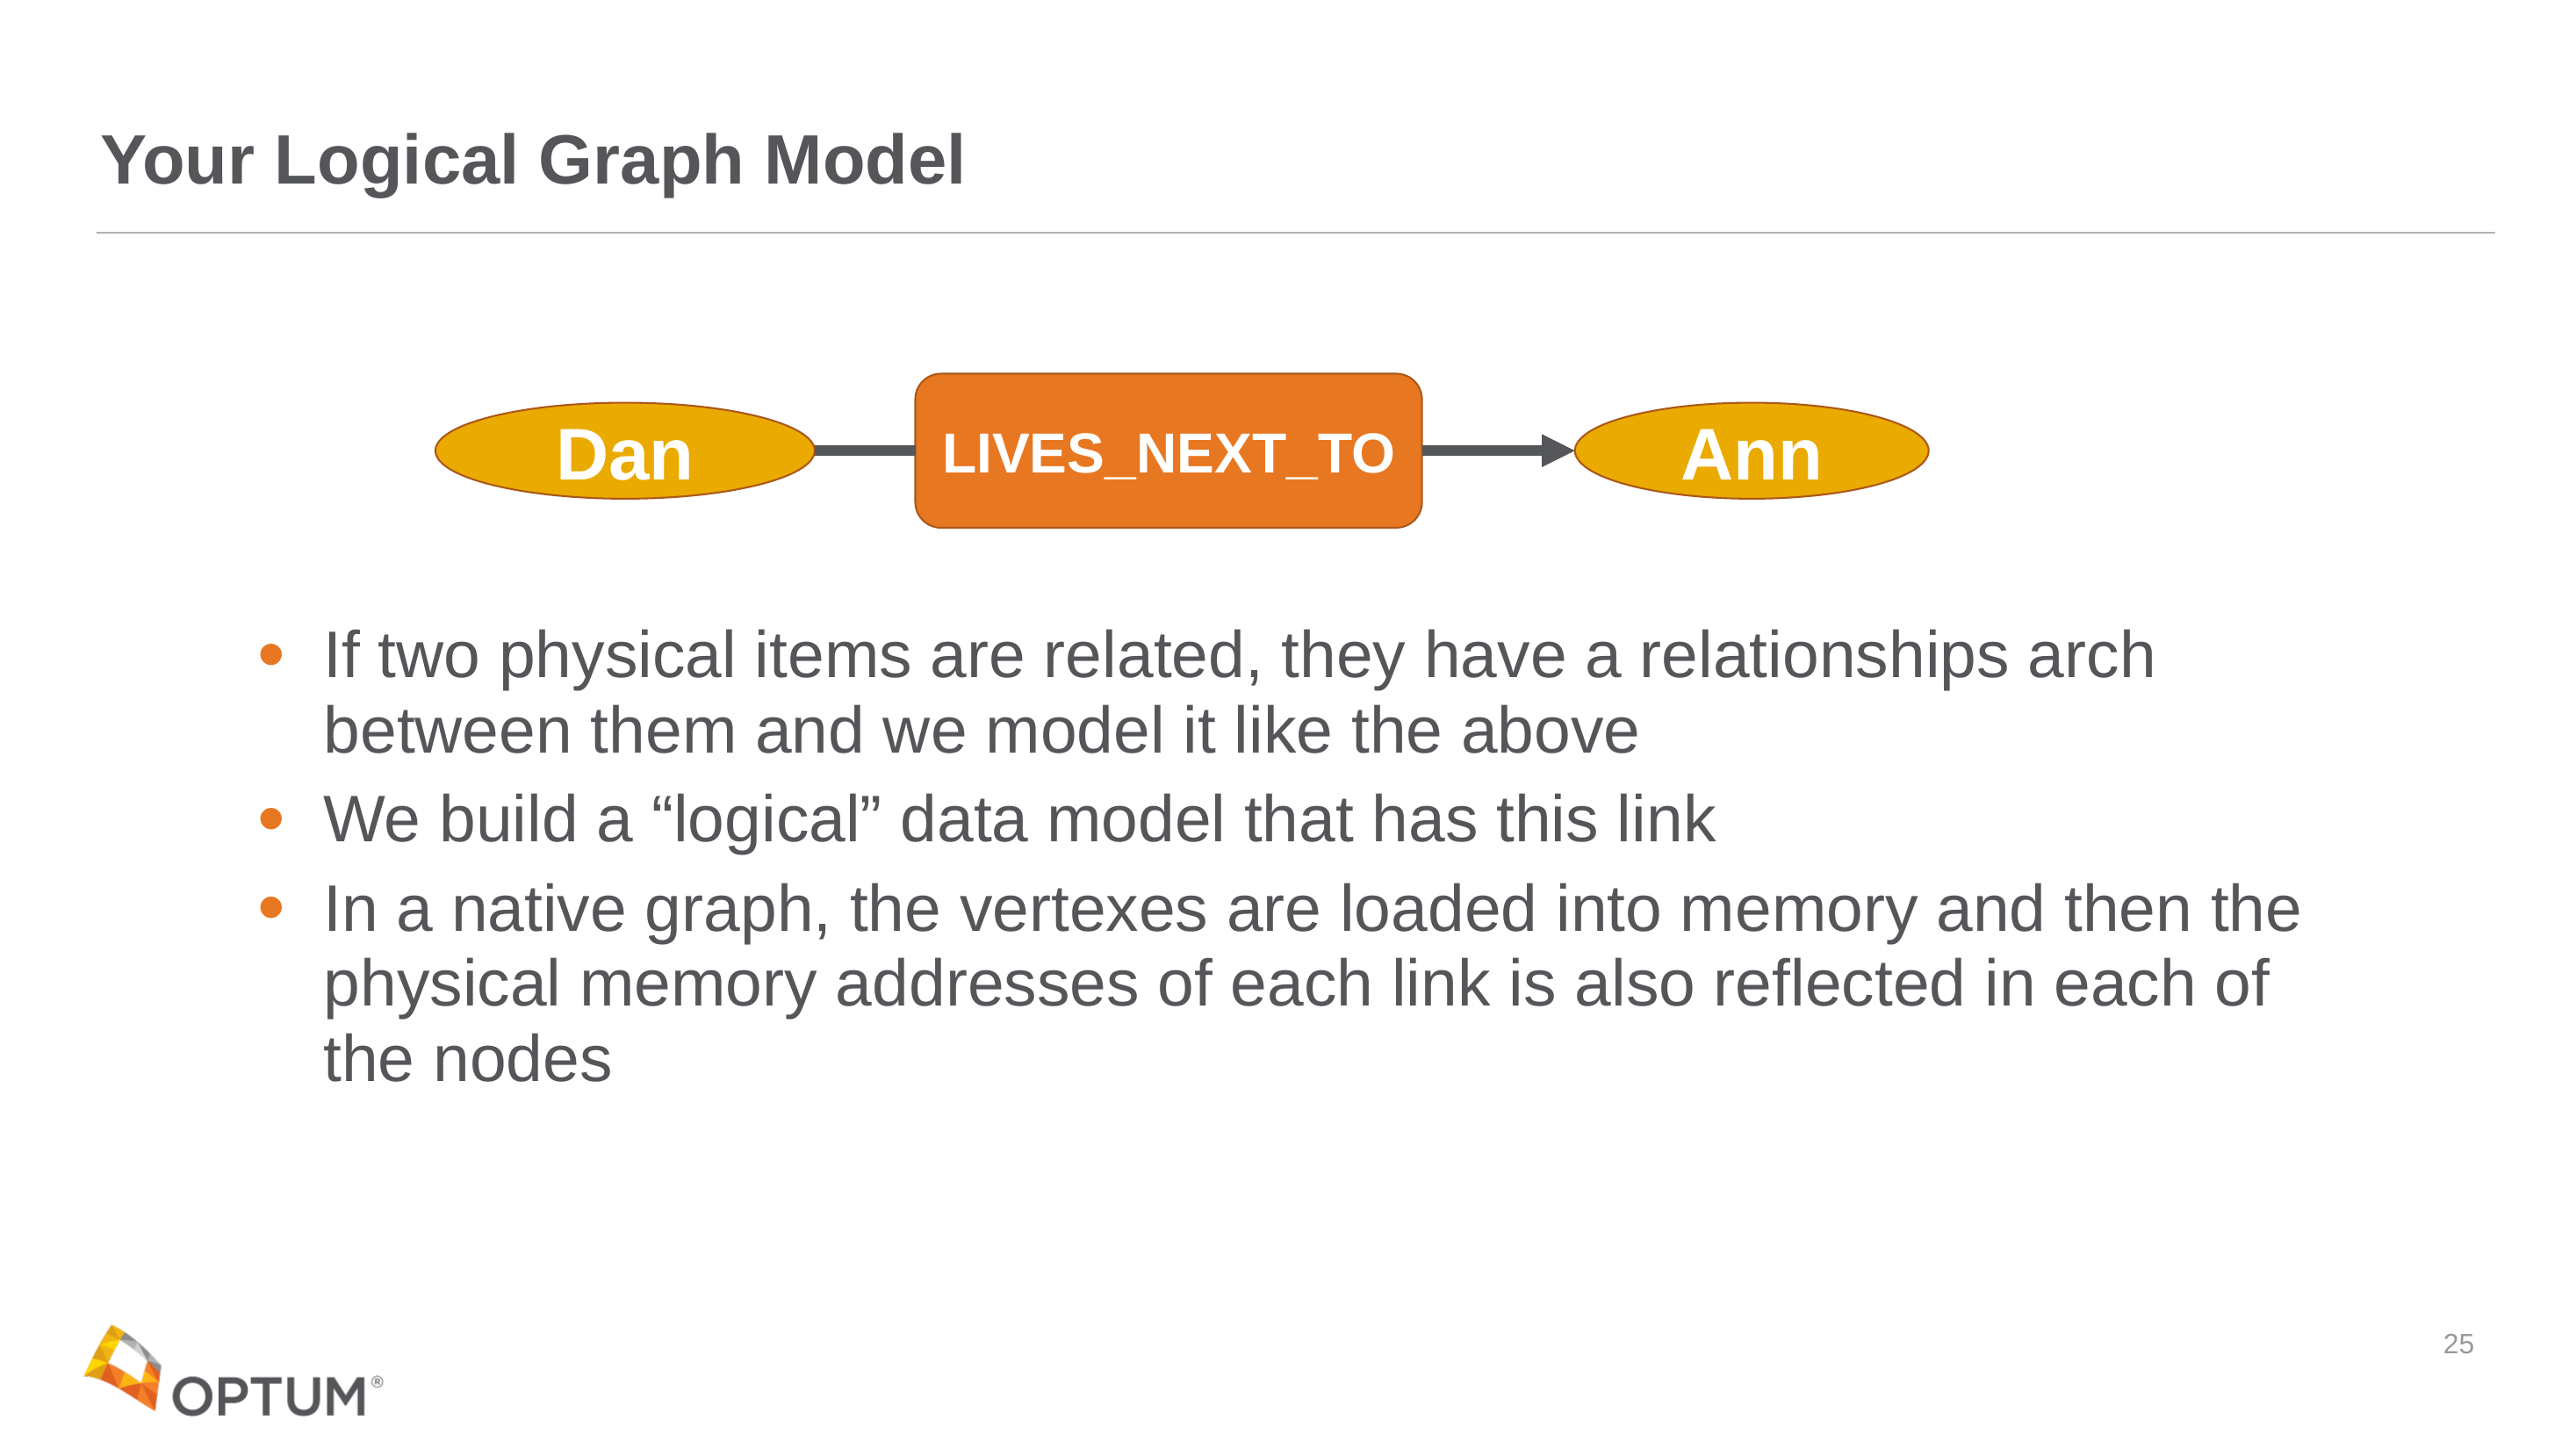

# Your Logical Graph Model
LIVES_NEXT_TO
Dan
Ann
If two physical items are related, they have a relationships arch between them and we model it like the above
We build a “logical” data model that has this link
In a native graph, the vertexes are loaded into memory and then the physical memory addresses of each link is also reflected in each of the nodes

25